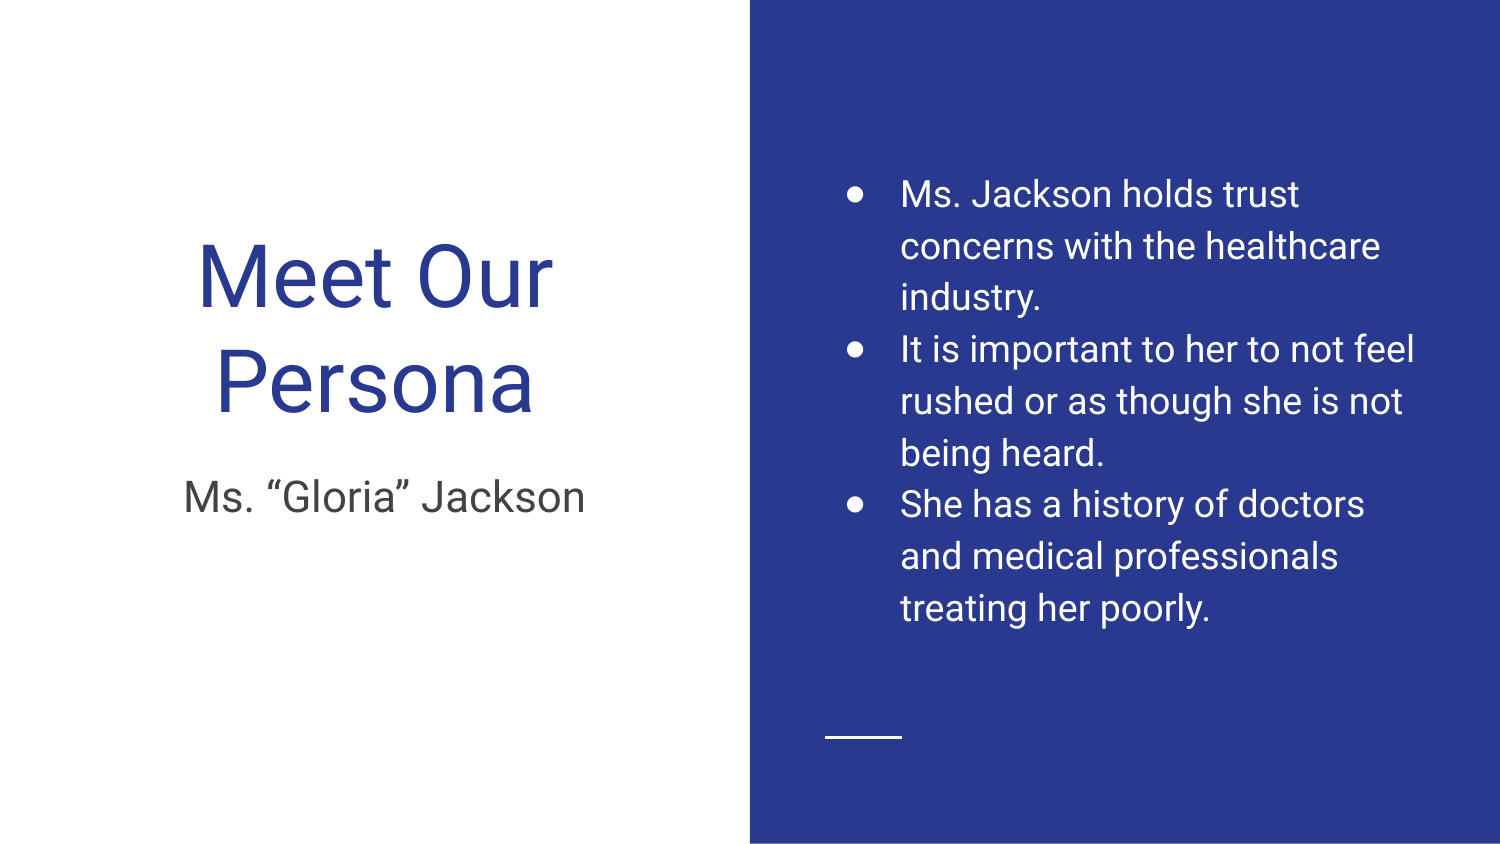

Ms. Jackson holds trust concerns with the healthcare industry.
It is important to her to not feel rushed or as though she is not being heard.
She has a history of doctors and medical professionals treating her poorly.

# Meet Our Persona
Ms. “Gloria” Jackson